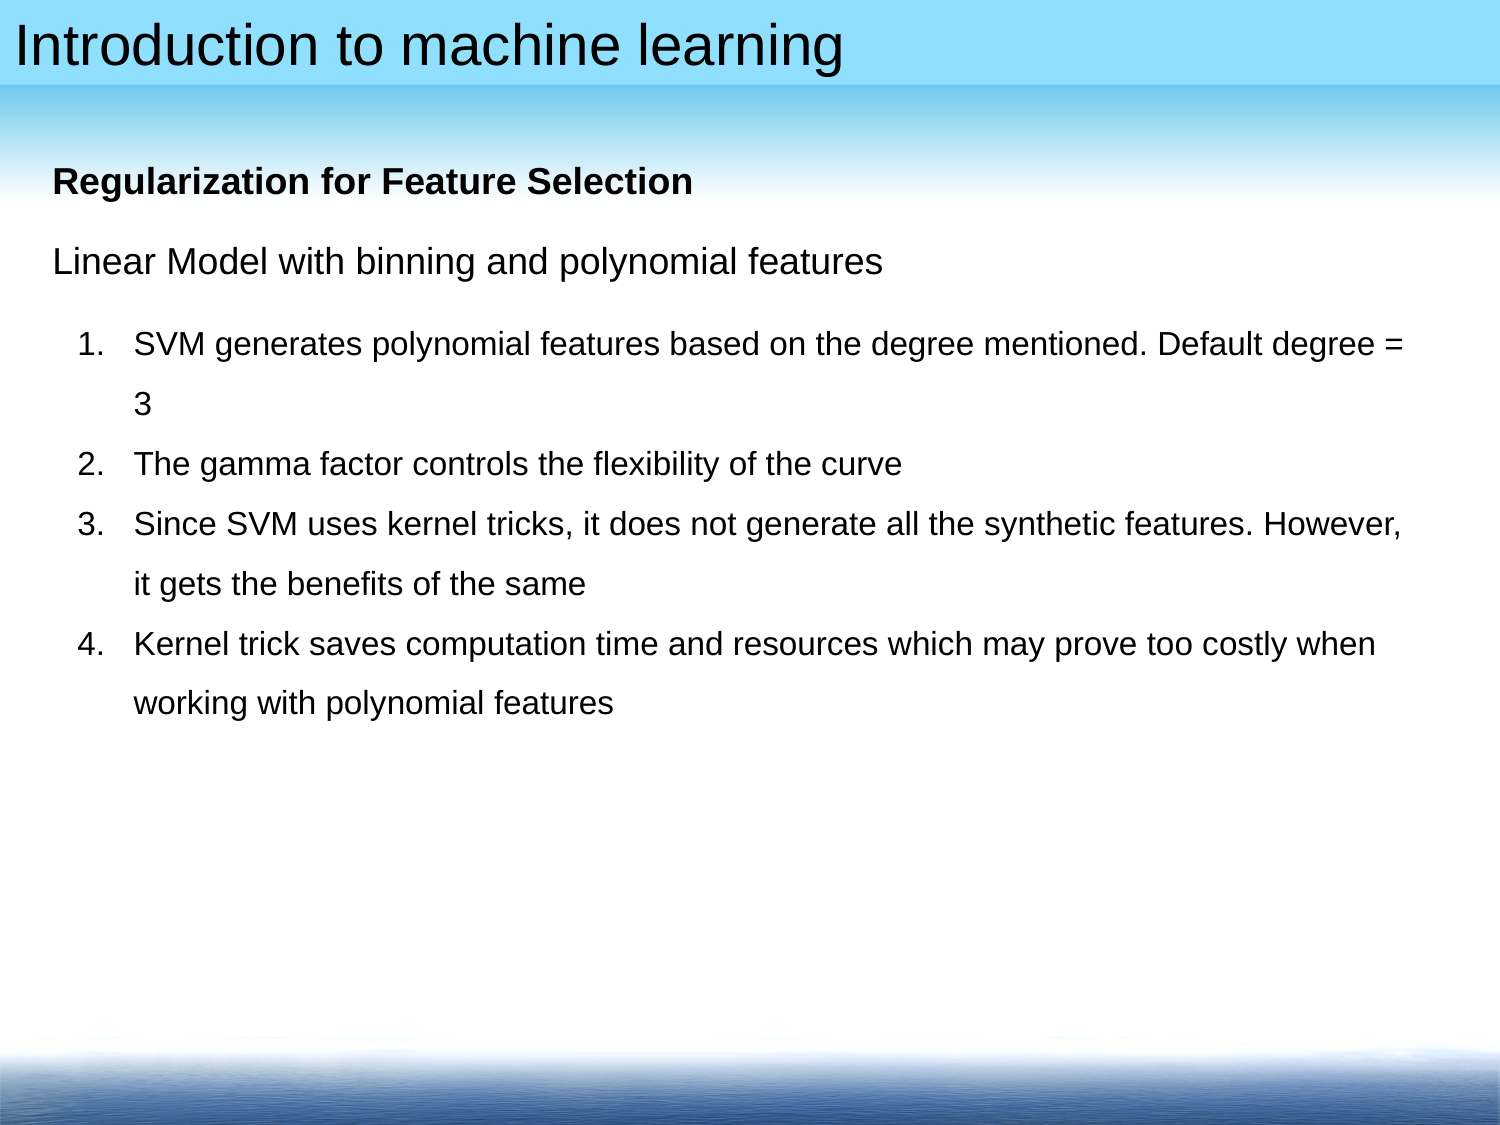

Regularization for Feature Selection

Linear Model with binning and polynomial features

SVM generates polynomial features based on the degree mentioned. Default degree = 3
The gamma factor controls the flexibility of the curve
Since SVM uses kernel tricks, it does not generate all the synthetic features. However, it gets the benefits of the same
Kernel trick saves computation time and resources which may prove too costly when working with polynomial features